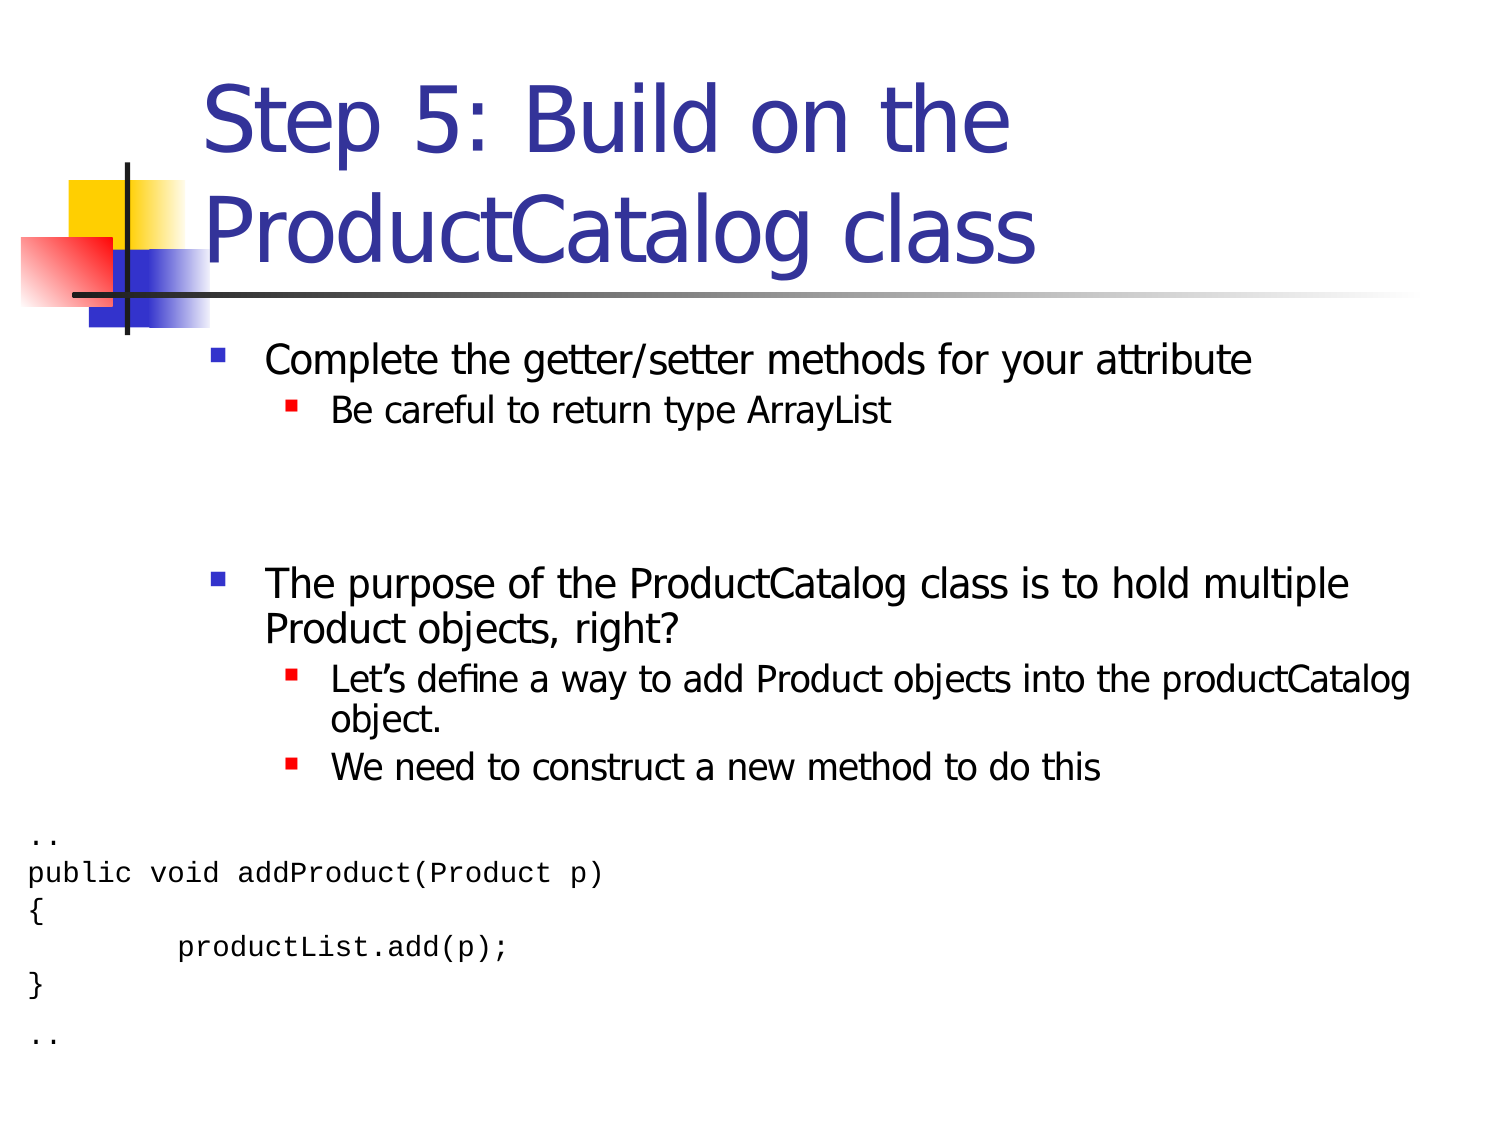

# Step 5: Build on the ProductCatalog class
Complete the getter/setter methods for your attribute
Be careful to return type ArrayList

The purpose of the ProductCatalog class is to hold multiple Product objects, right?
Let’s define a way to add Product objects into the productCatalog object.
We need to construct a new method to do this

..
public void addProduct(Product p)
{
	productList.add(p);
}
..